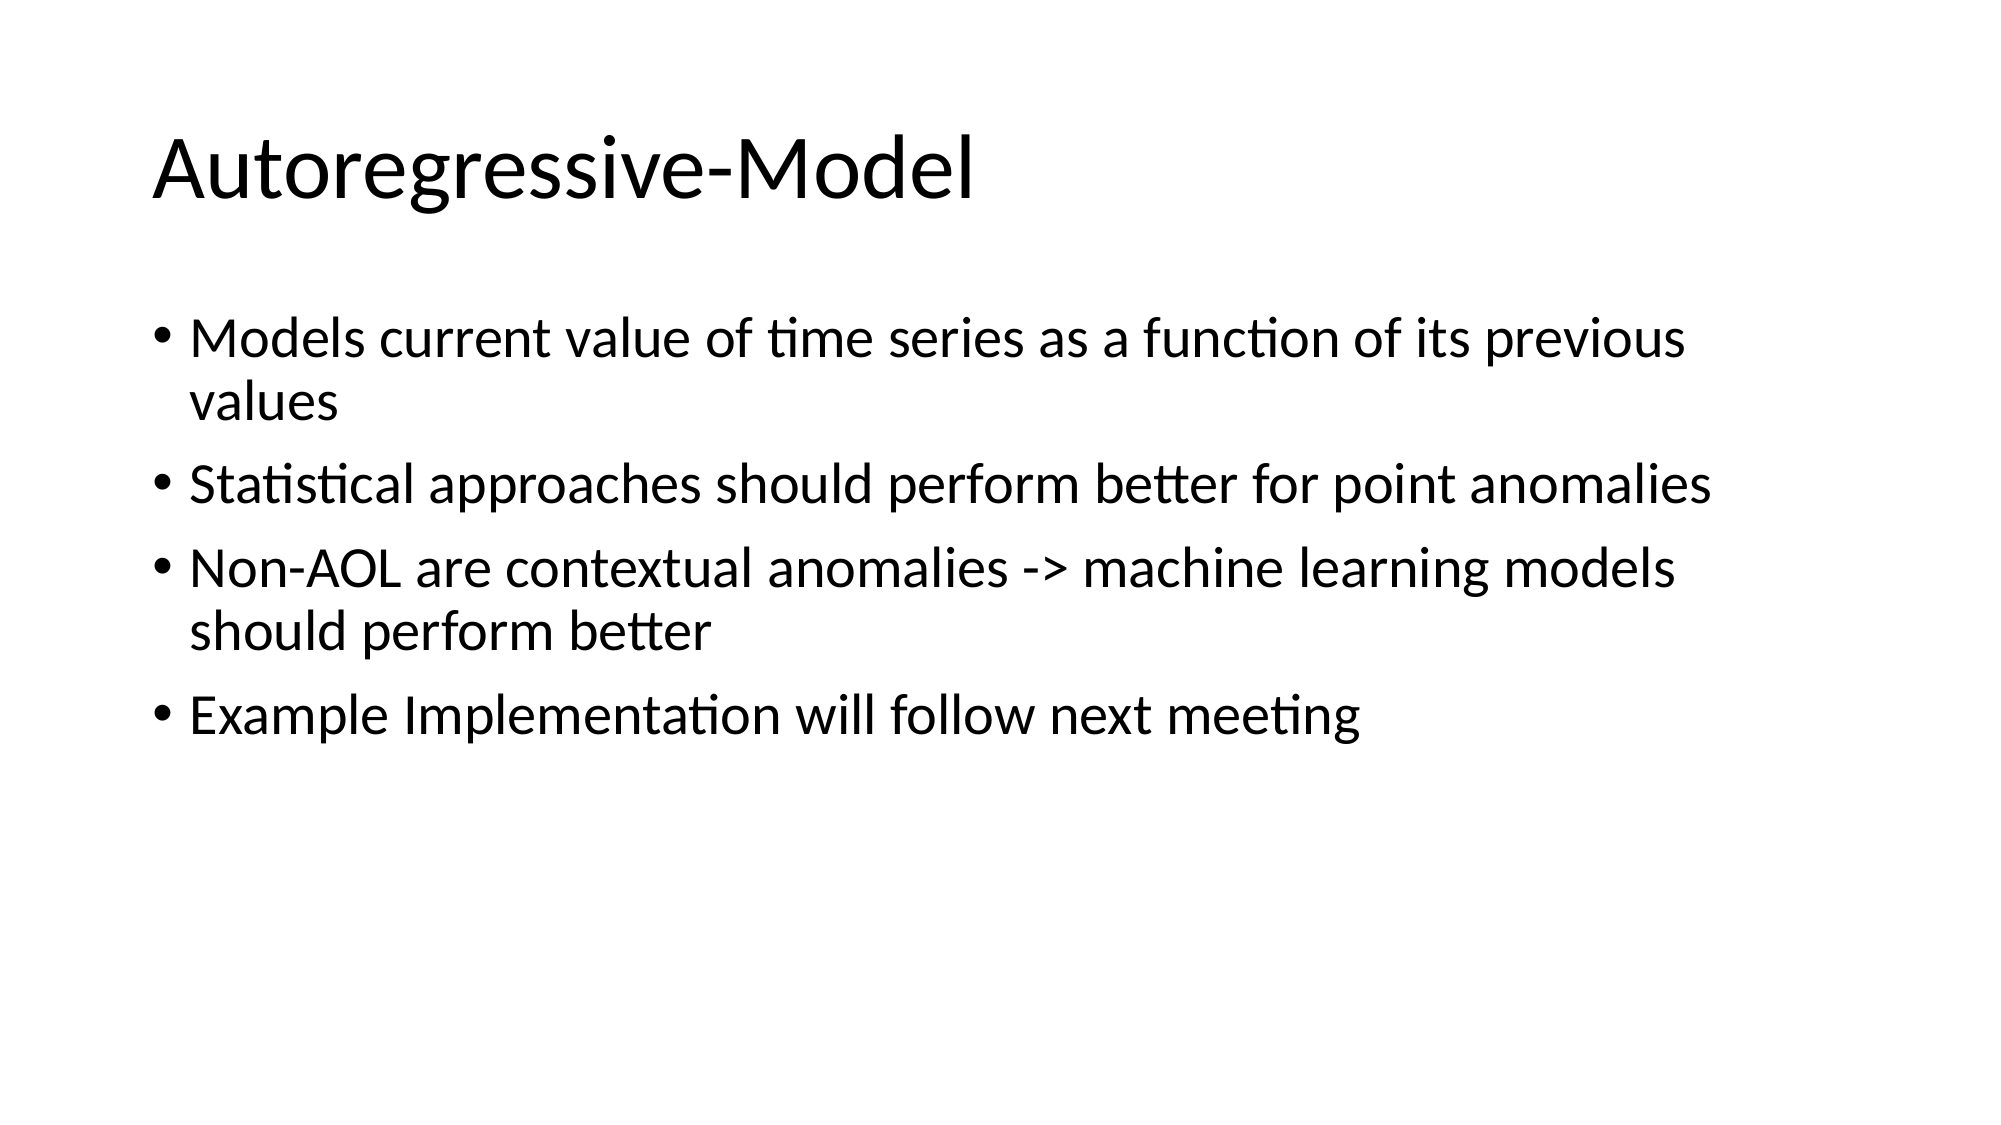

# Autoregressive-Model
Models current value of time series as a function of its previous values
Statistical approaches should perform better for point anomalies
Non-AOL are contextual anomalies -> machine learning models should perform better
Example Implementation will follow next meeting